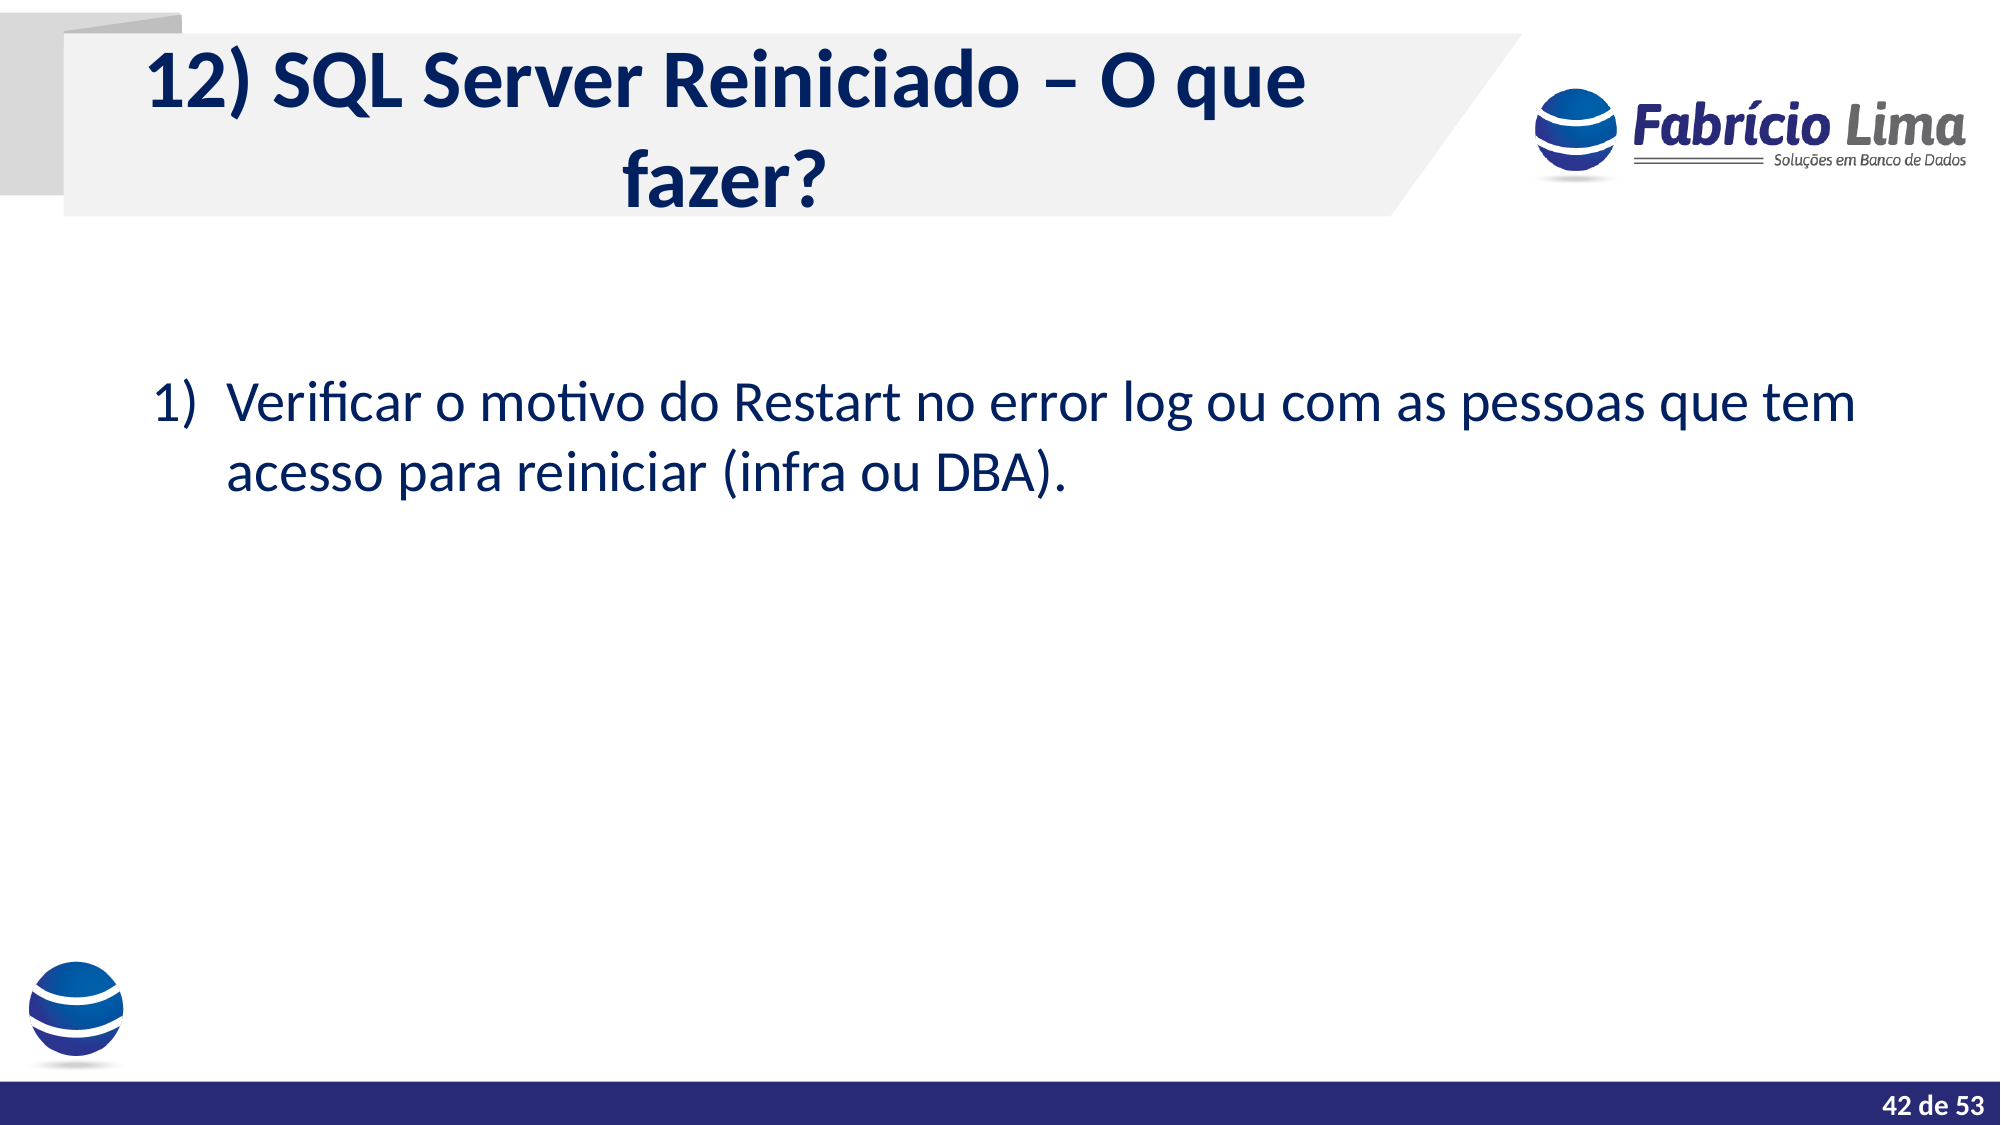

12) SQL Server Reiniciado – O que fazer?

Verificar o motivo do Restart no error log ou com as pessoas que tem acesso para reiniciar (infra ou DBA).
42 de 53